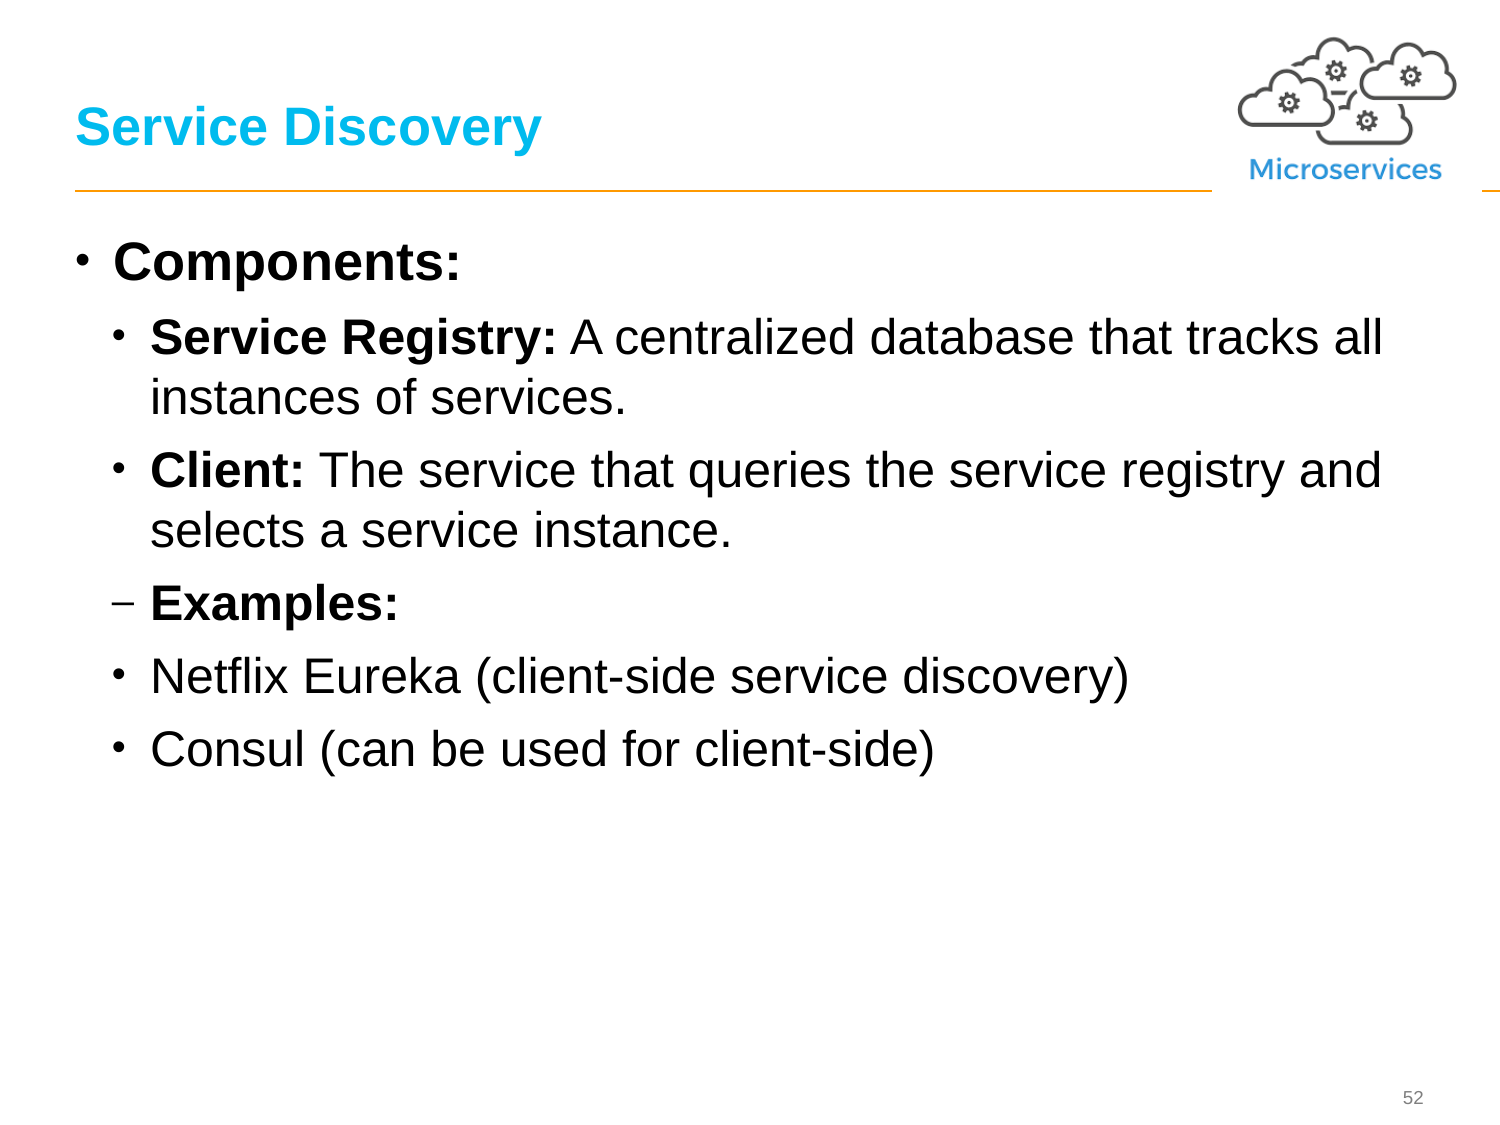

# Service Discovery
Components:
Service Registry: A centralized database that tracks all instances of services.
Client: The service that queries the service registry and selects a service instance.
Examples:
Netflix Eureka (client-side service discovery)
Consul (can be used for client-side)